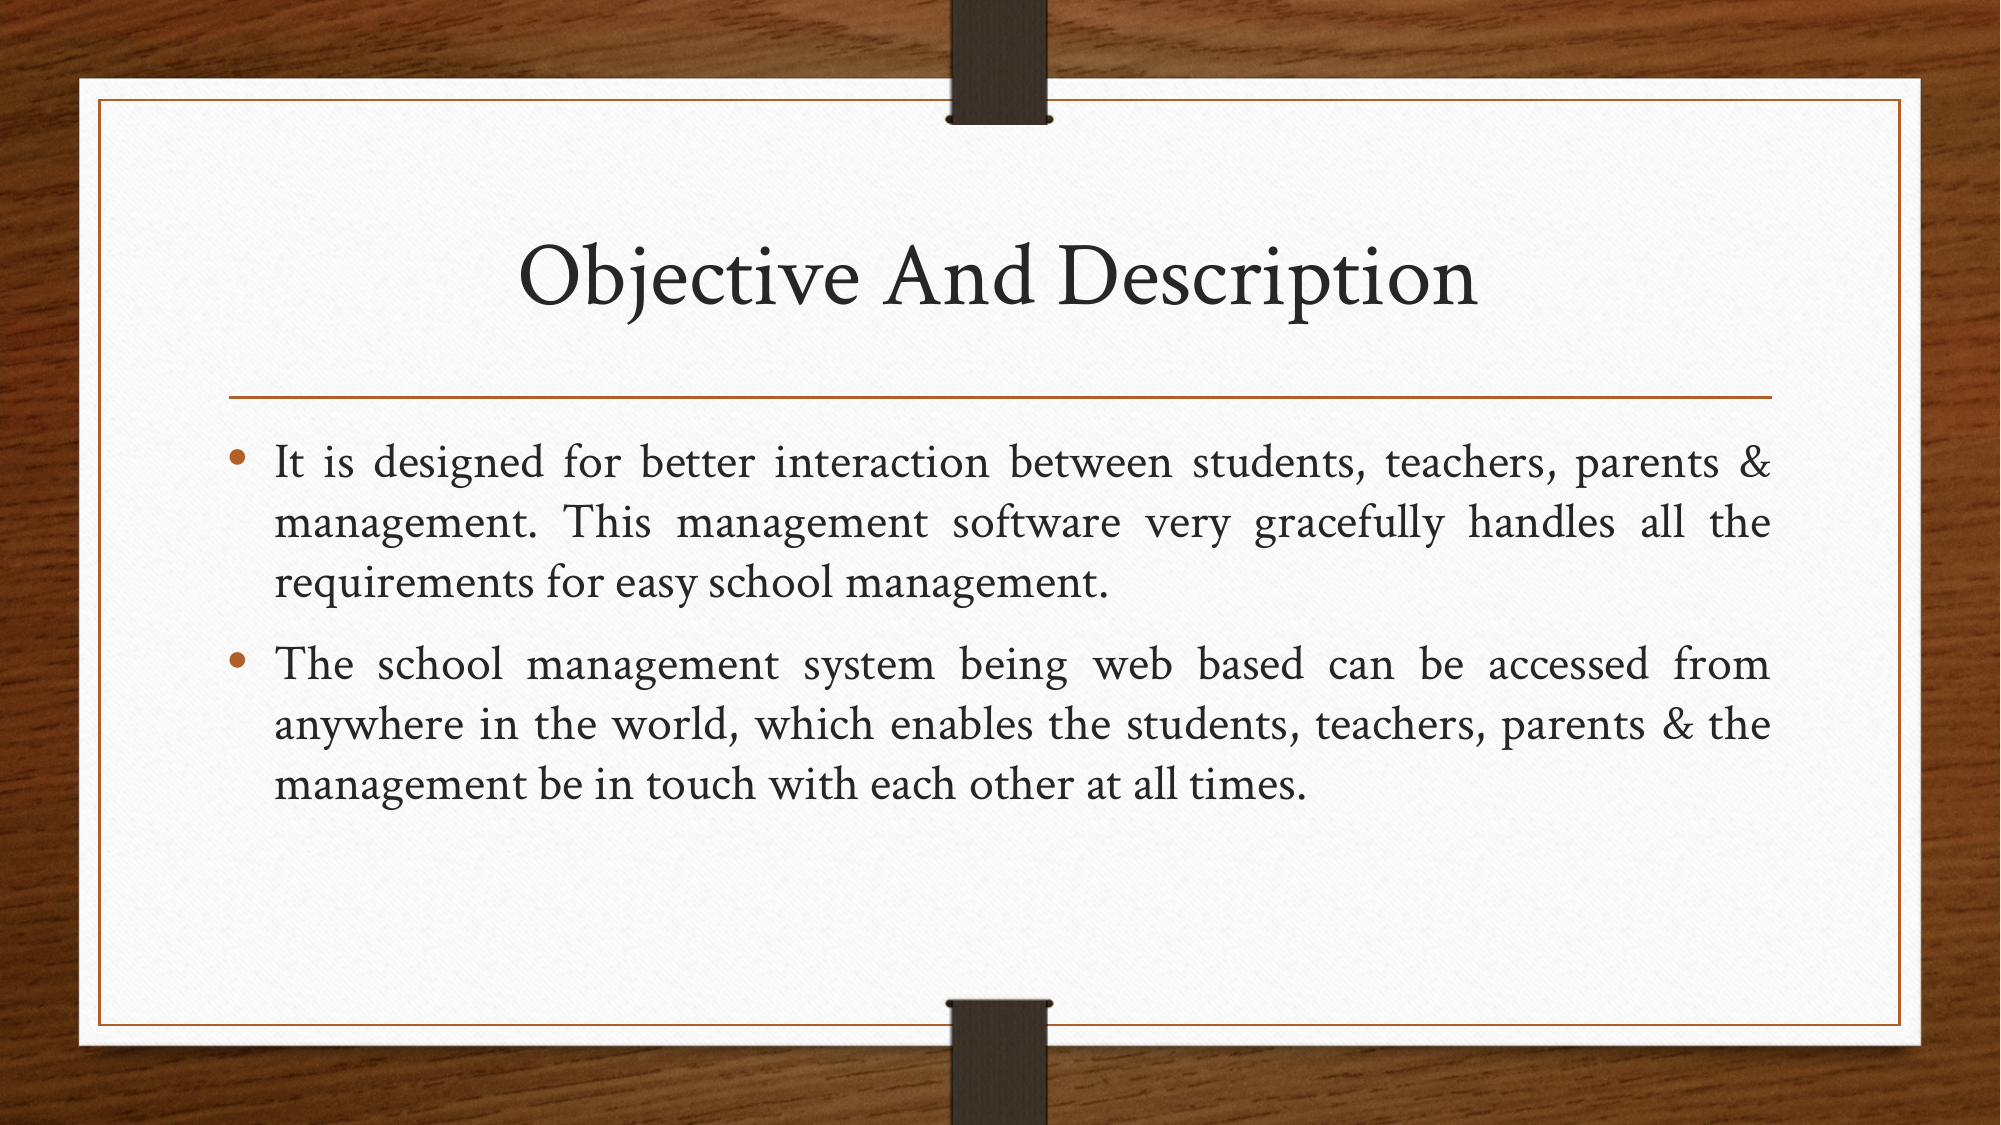

# Objective And Description
It is designed for better interaction between students, teachers, parents & management. This management software very gracefully handles all the requirements for easy school management.
The school management system being web based can be accessed from anywhere in the world, which enables the students, teachers, parents & the management be in touch with each other at all times.